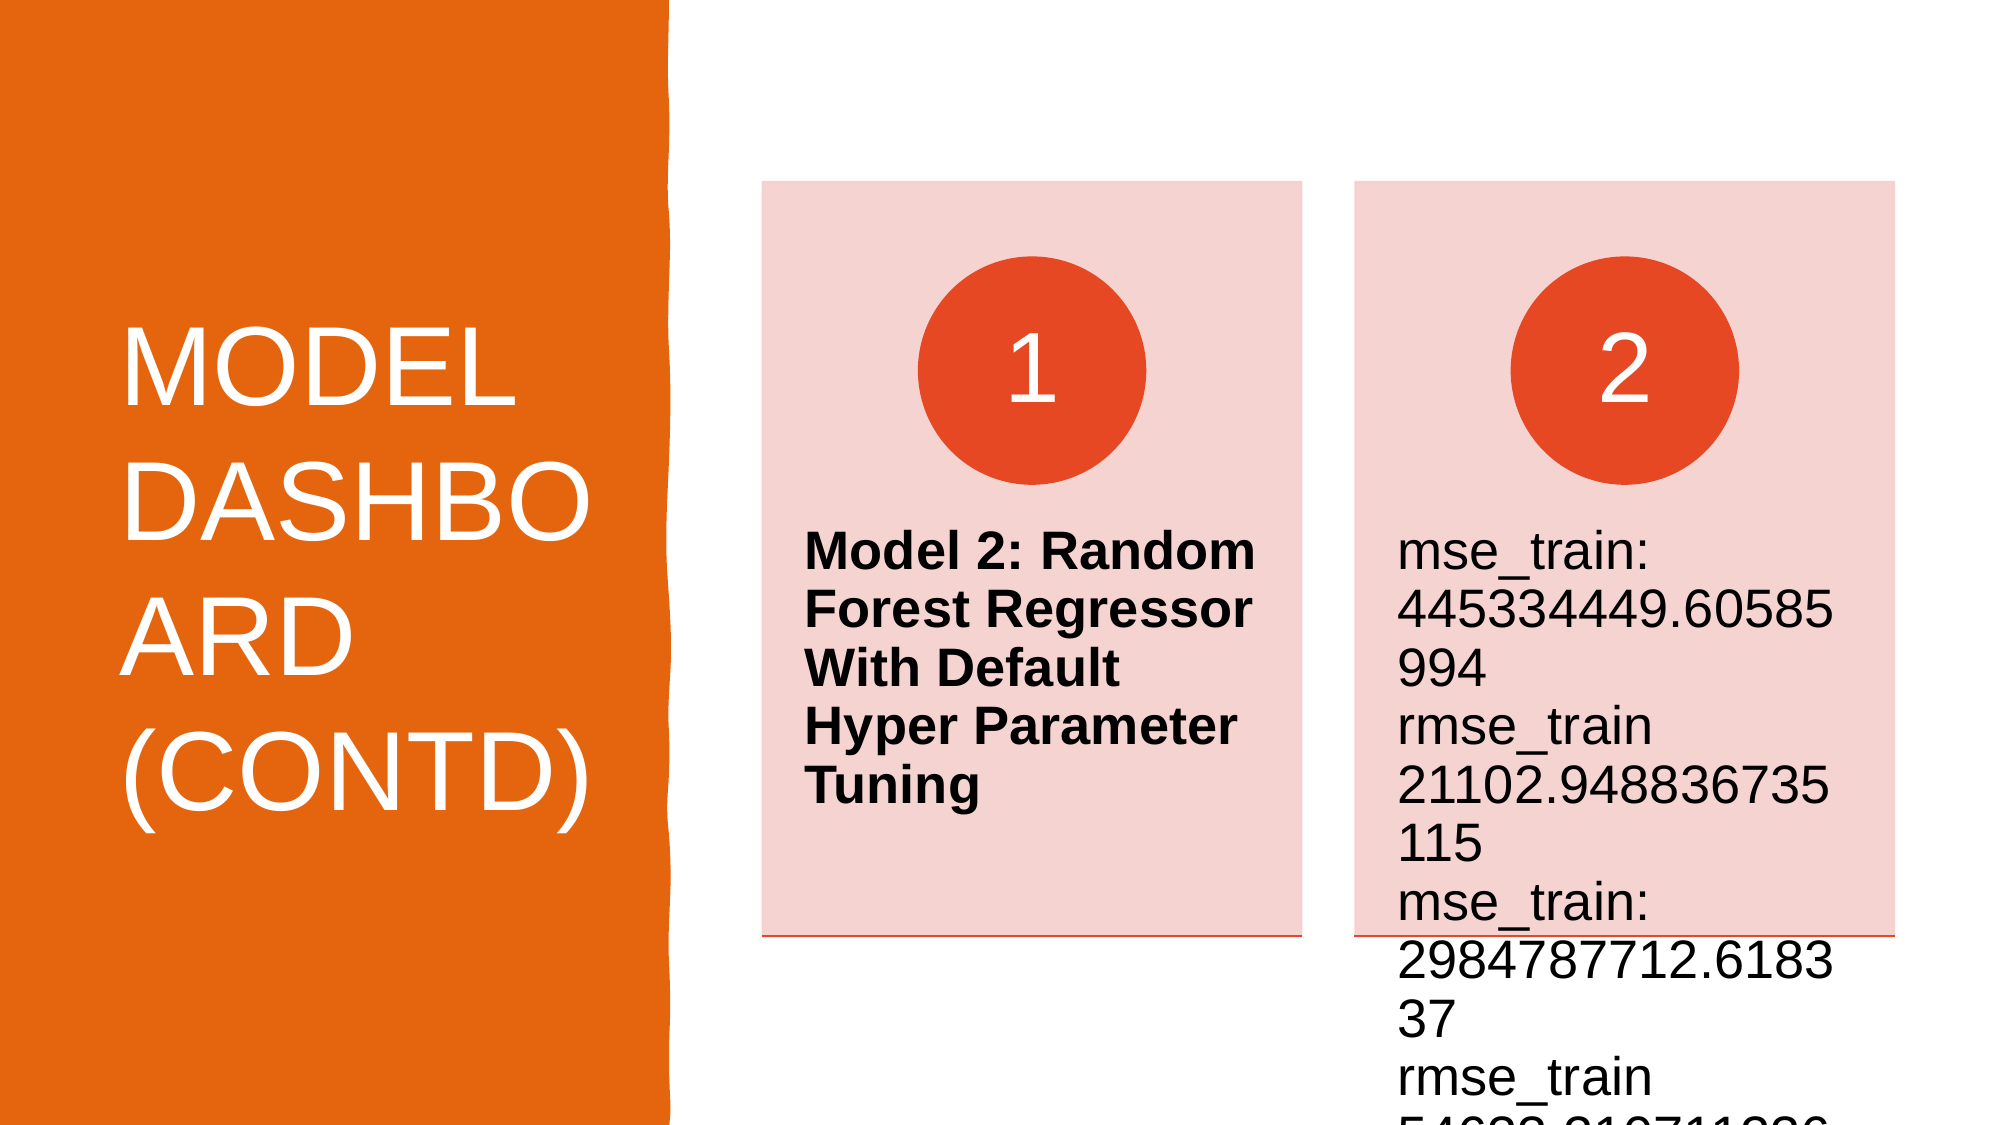

Model 2: Random Forest Regressor With Default Hyper Parameter Tuning
1
mse_train:  445334449.60585994
rmse_train 21102.948836735115
mse_train:  2984787712.618337
rmse_train 54633.21071123623
2
# MODEL DASHBOARD (CONTD)